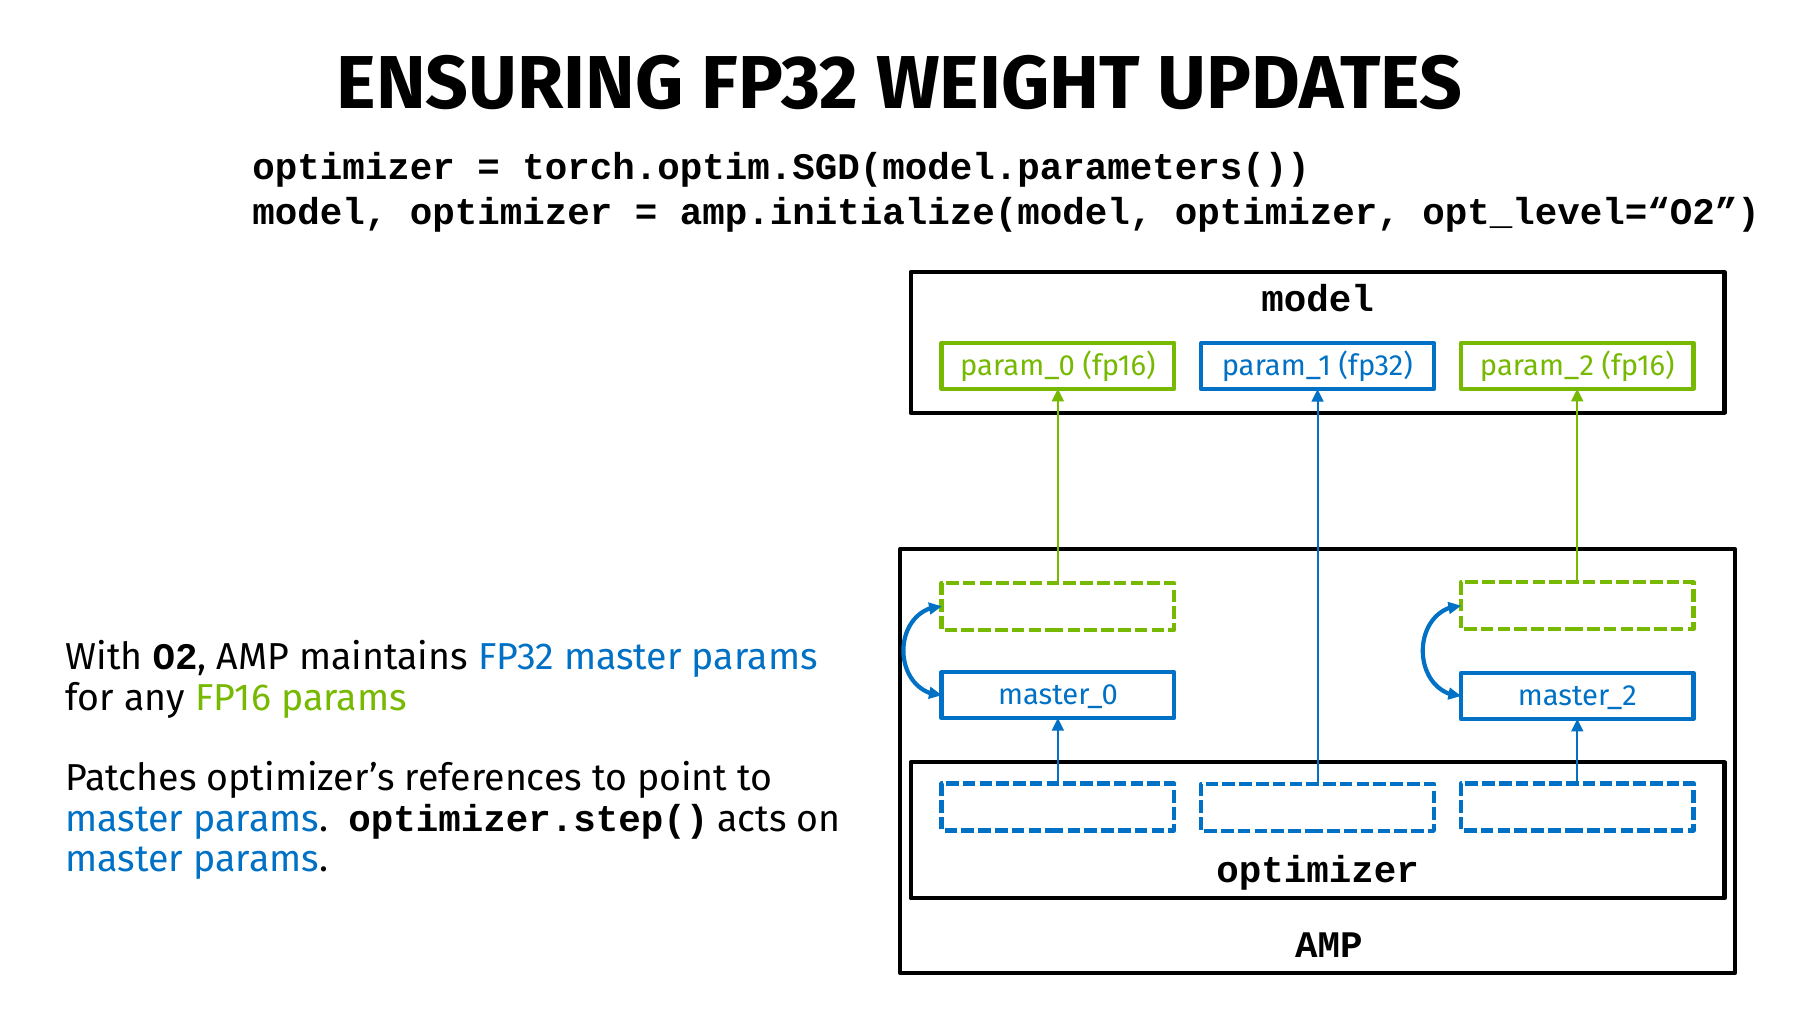

# Ensuring FP32 weight updates
optimizer = torch.optim.SGD(model.parameters())
model, optimizer = amp.initialize(model, optimizer, opt_level=“O2”)
model
param_0 (fp16)
param_2 (fp16)
param_1 (fp32)

 AMP

With O2, AMP maintains FP32 master params for any FP16 params
Patches optimizer’s references to point to master params.  optimizer.step() acts on
master params.
master_0
master_2
optimizer